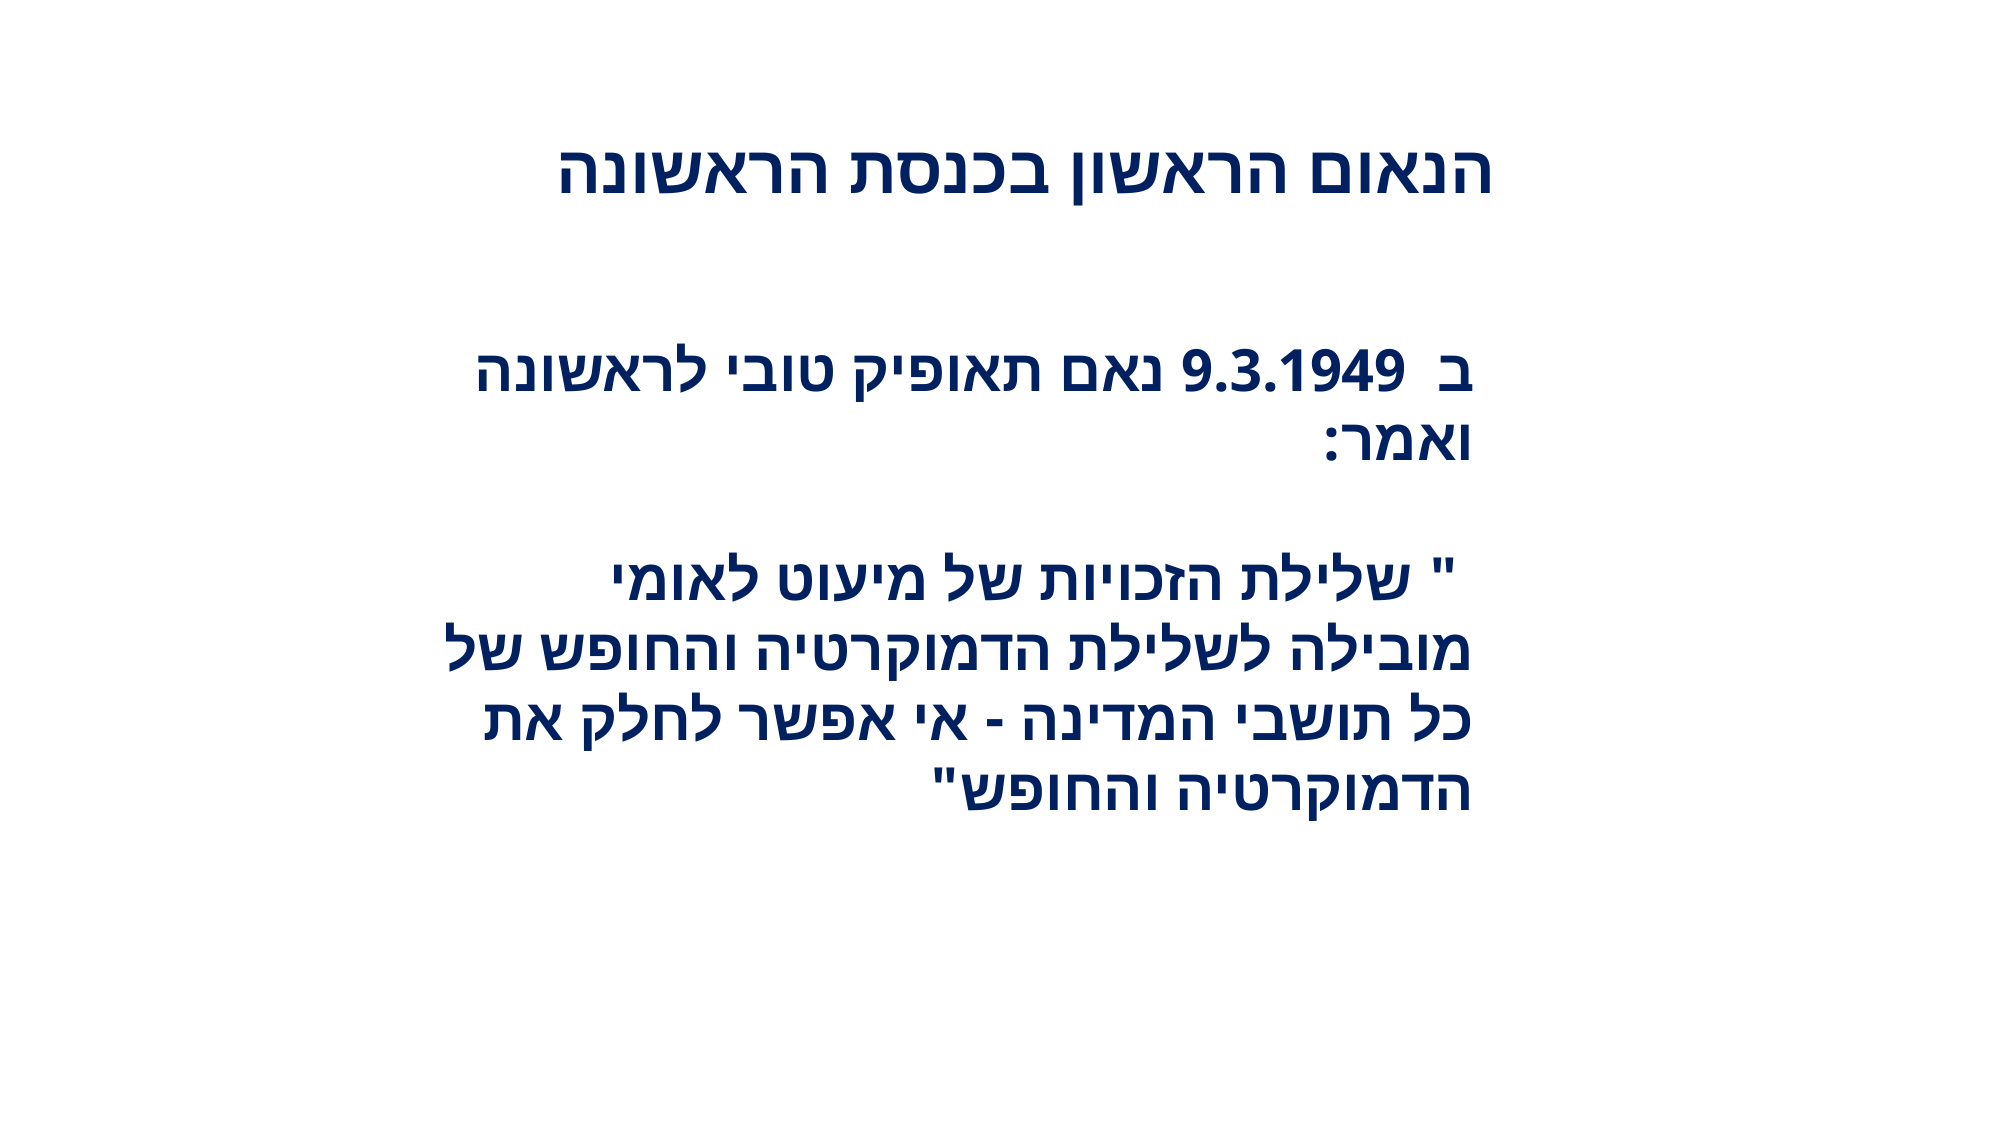

הנאום הראשון בכנסת הראשונה
ב  9.3.1949 נאם תאופיק טובי לראשונה ואמר:

 " שלילת הזכויות של מיעוט לאומי מובילה לשלילת הדמוקרטיה והחופש של כל תושבי המדינה - אי אפשר לחלק את הדמוקרטיה והחופש"